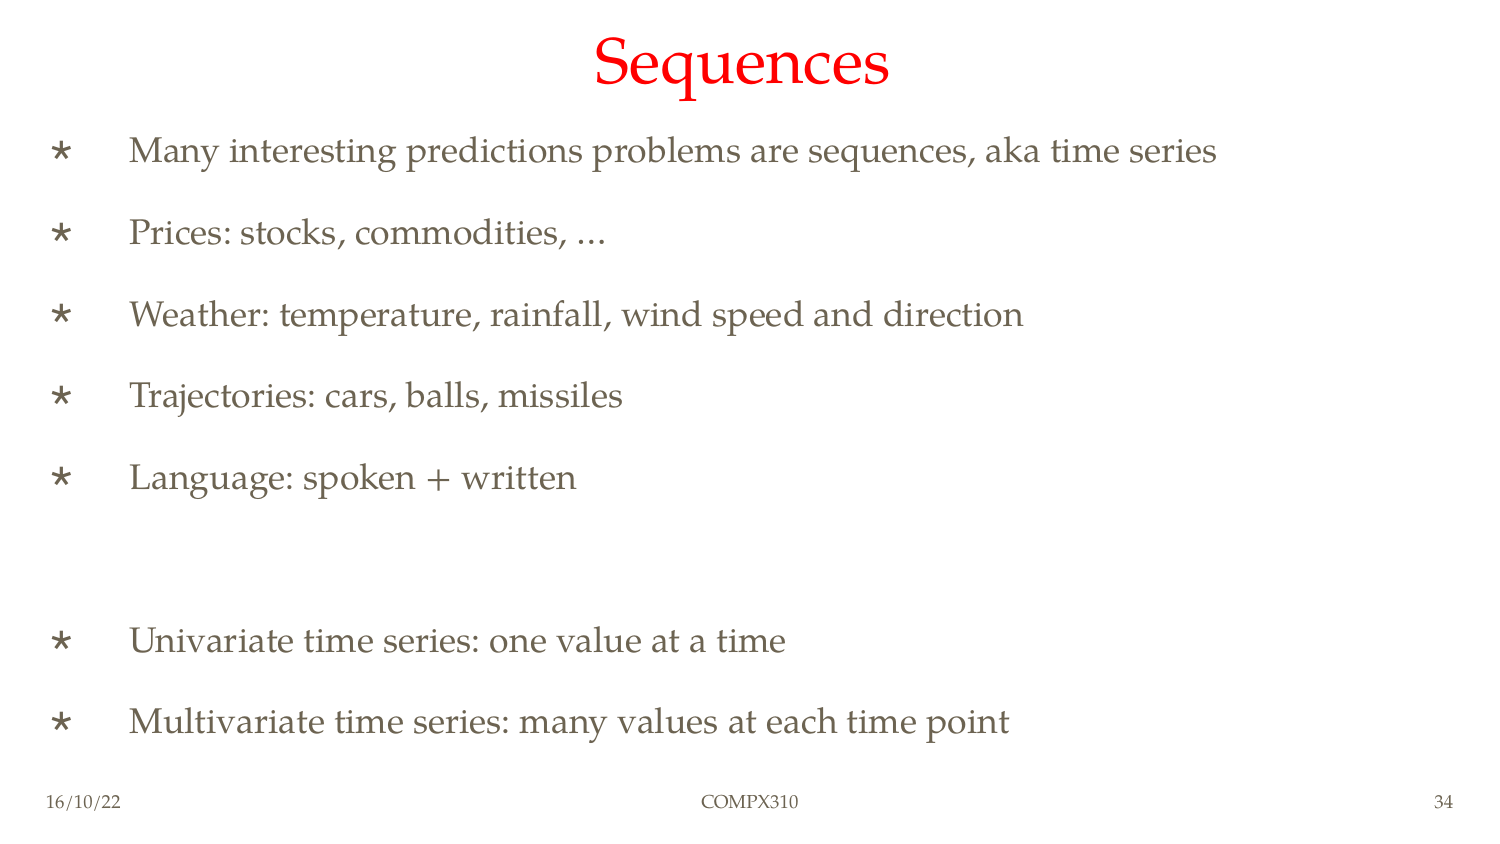

# Sequences
Many interesting predictions problems are sequences, aka time series
Prices: stocks, commodities, …
Weather: temperature, rainfall, wind speed and direction
Trajectories: cars, balls, missiles
Language: spoken + written

Univariate time series: one value at a time
Multivariate time series: many values at each time point
16/10/22
COMPX310
34